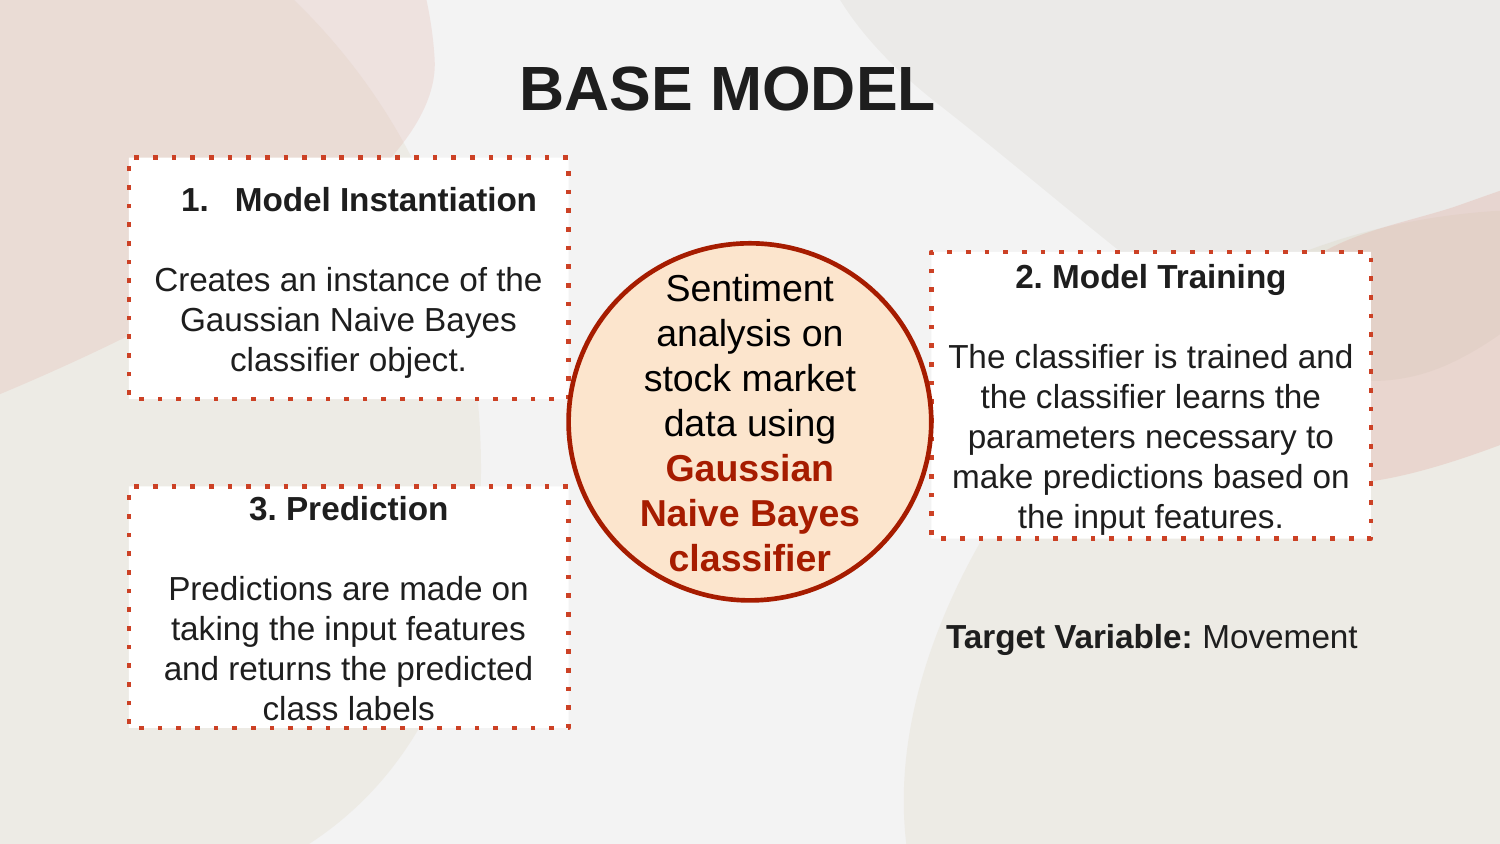

# BASE MODEL
Model Instantiation

Creates an instance of the Gaussian Naive Bayes classifier object.
Sentiment analysis on stock market data using Gaussian Naive Bayes classifier
2. Model Training

The classifier is trained and the classifier learns the parameters necessary to make predictions based on the input features.
3. Prediction

Predictions are made on taking the input features and returns the predicted class labels
Target Variable: Movement